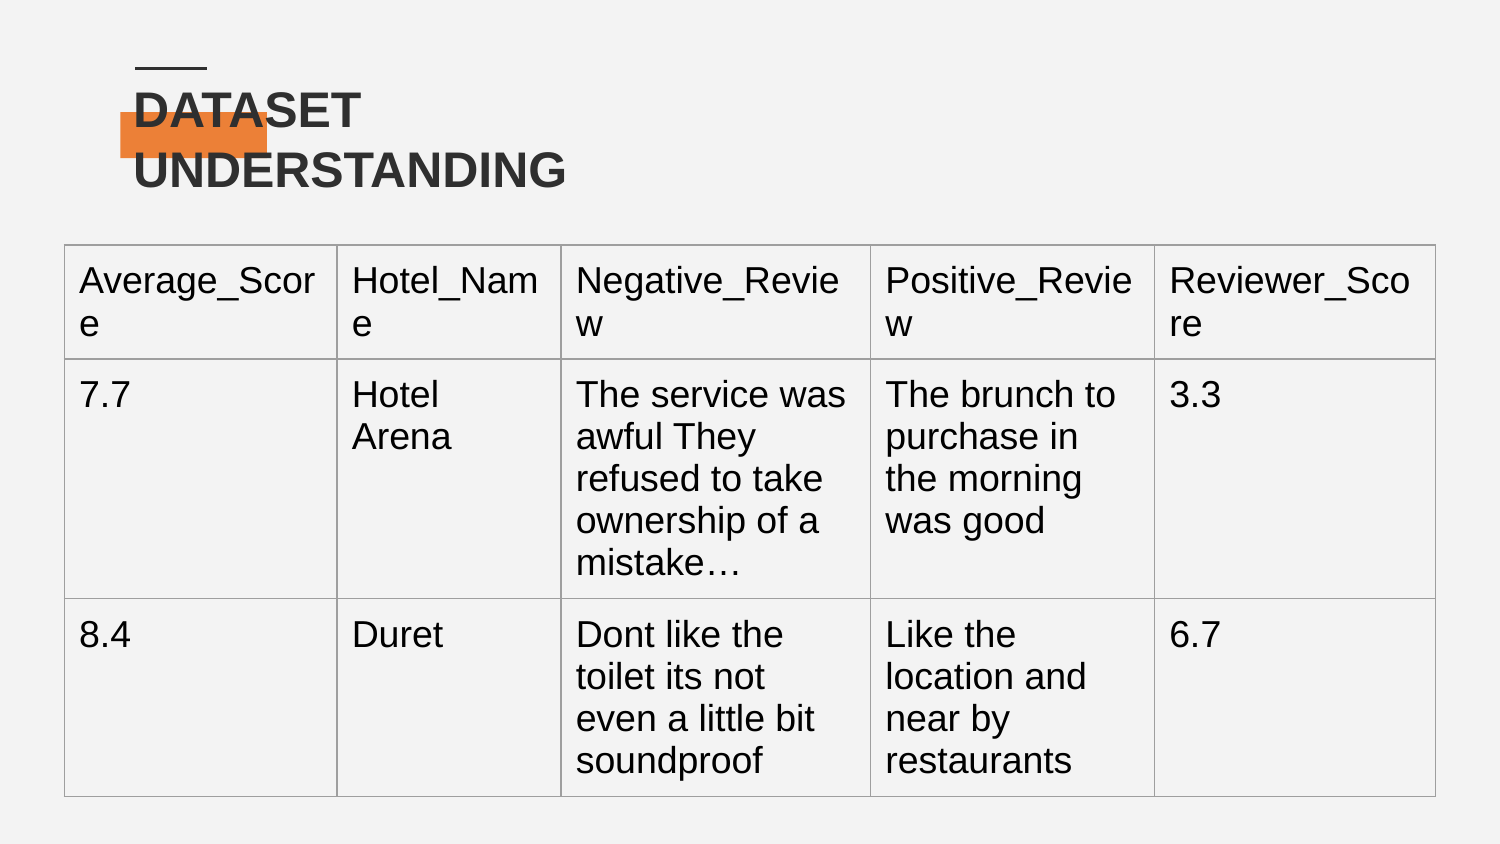

# DATASET UNDERSTANDING
| Average\_Score | Hotel\_Name | Negative\_Review | Positive\_Review | Reviewer\_Score |
| --- | --- | --- | --- | --- |
| 7.7 | Hotel Arena | The service was awful They refused to take ownership of a mistake… | The brunch to purchase in the morning was good | 3.3 |
| 8.4 | Duret | Dont like the toilet its not even a little bit soundproof | Like the location and near by restaurants | 6.7 |